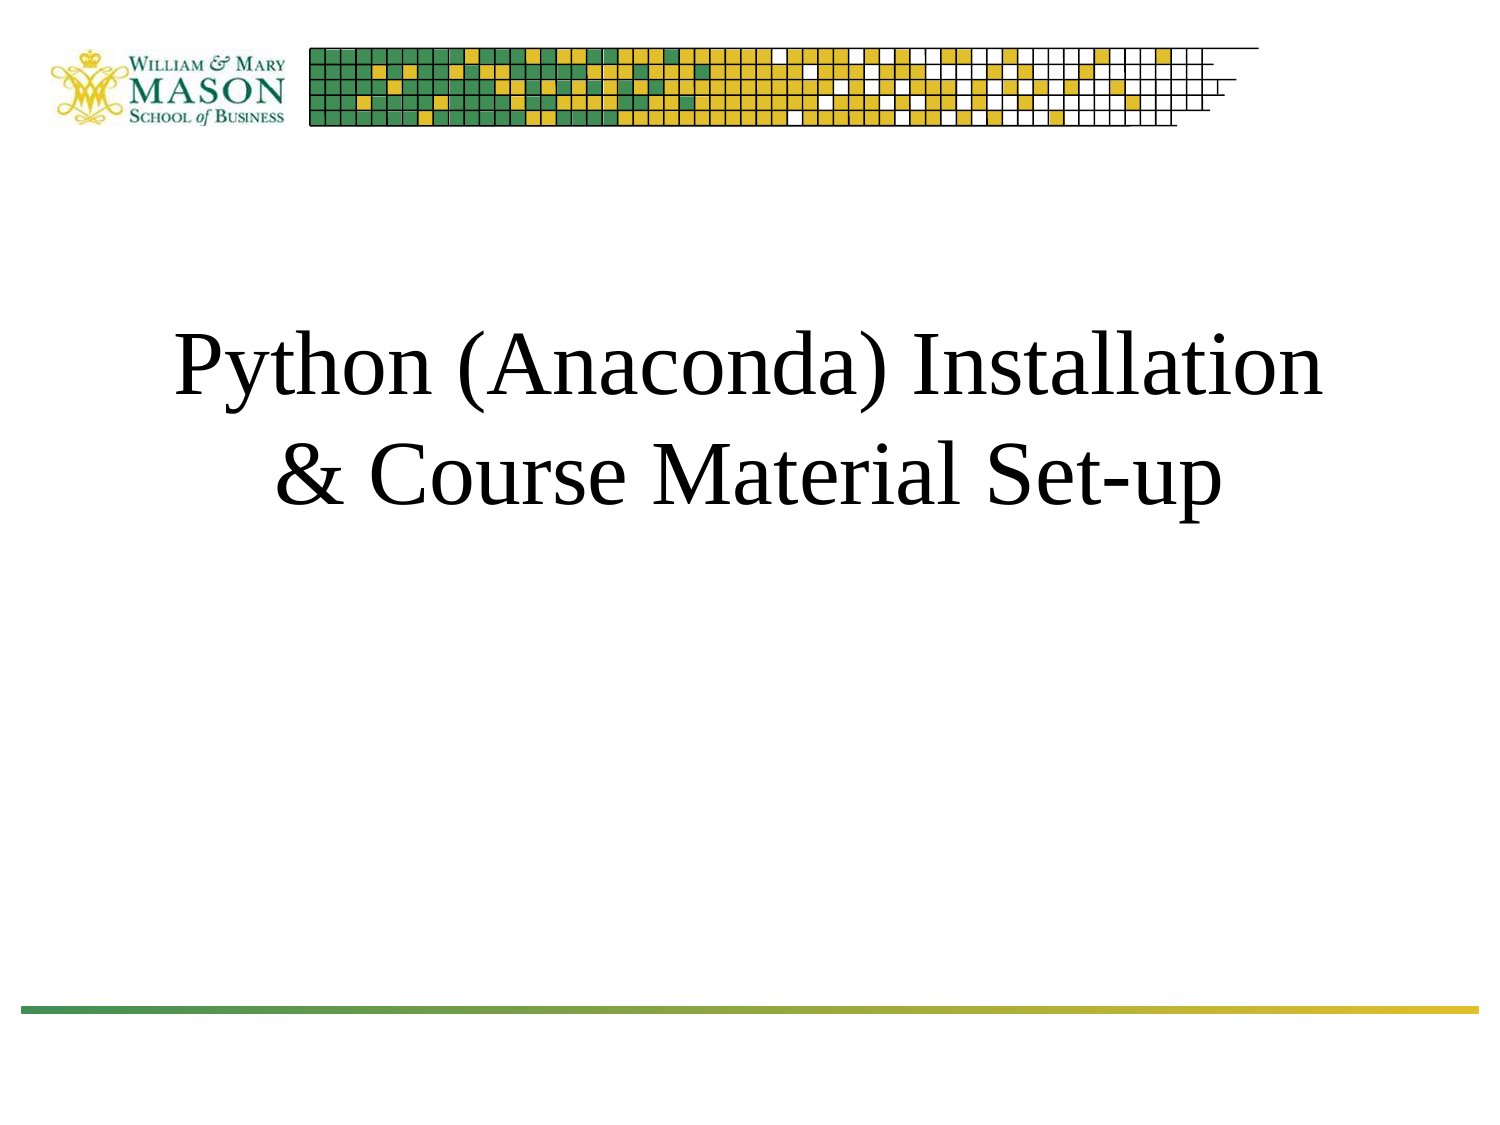

# Python (Anaconda) Installation & Course Material Set-up